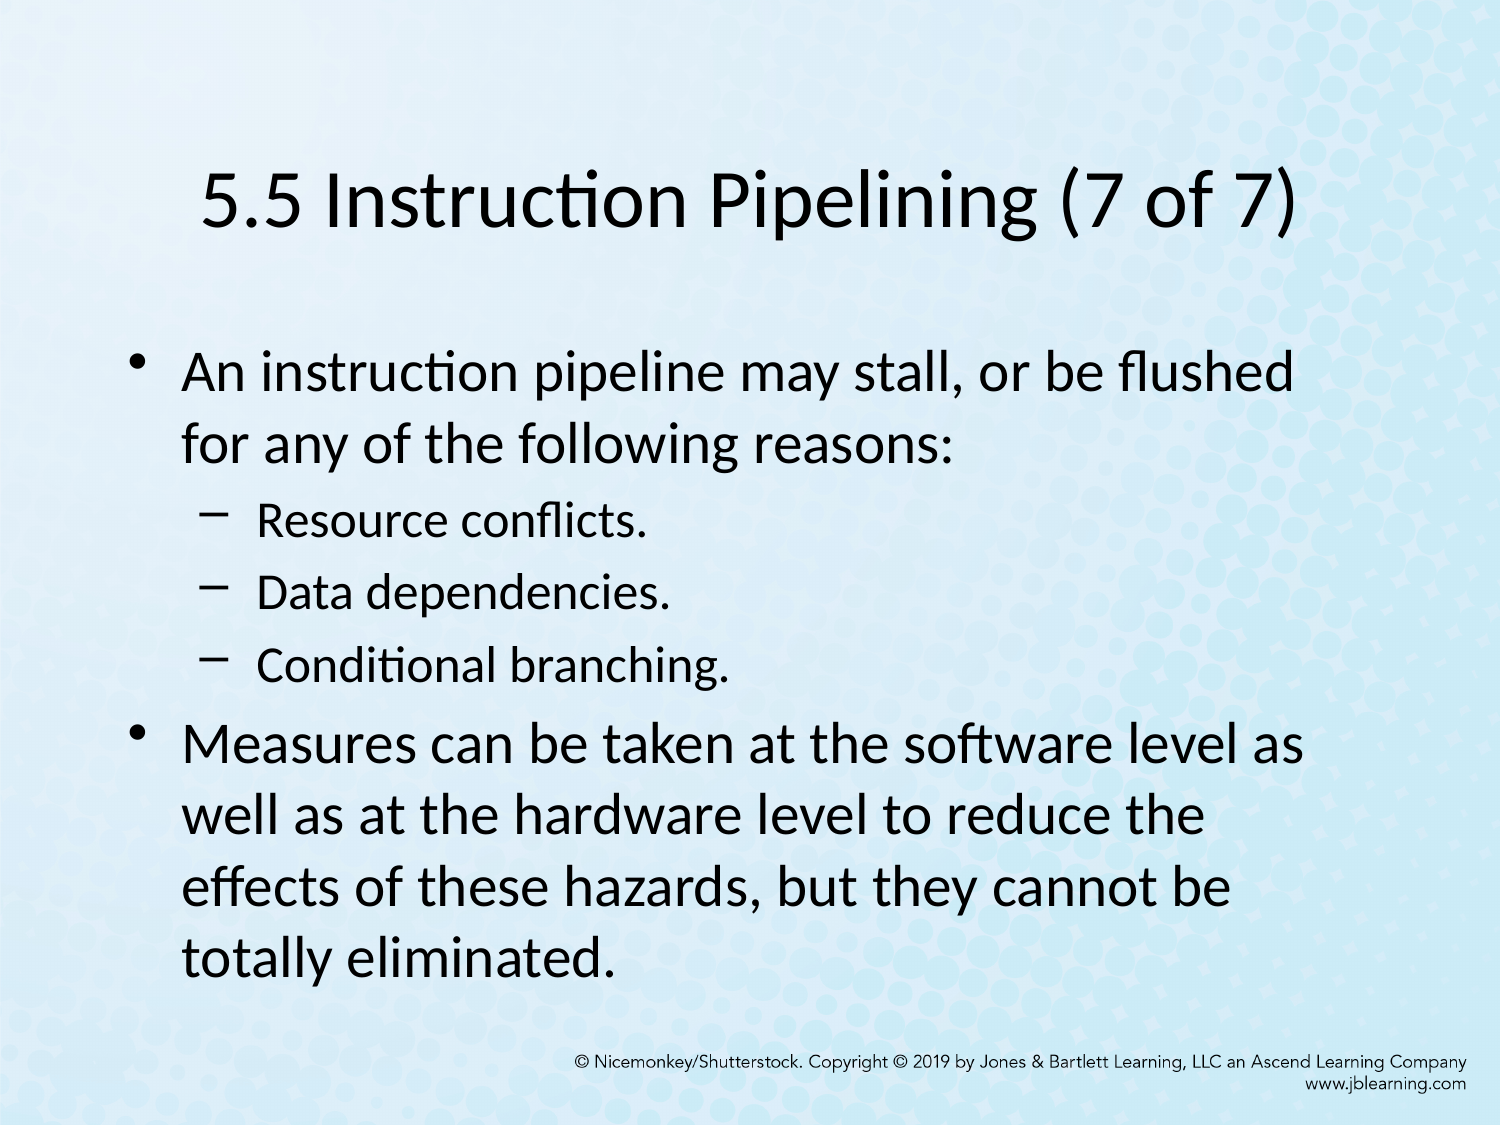

# 5.5 Instruction Pipelining (7 of 7)
An instruction pipeline may stall, or be flushed for any of the following reasons:
 Resource conflicts.
 Data dependencies.
 Conditional branching.
Measures can be taken at the software level as well as at the hardware level to reduce the effects of these hazards, but they cannot be totally eliminated.